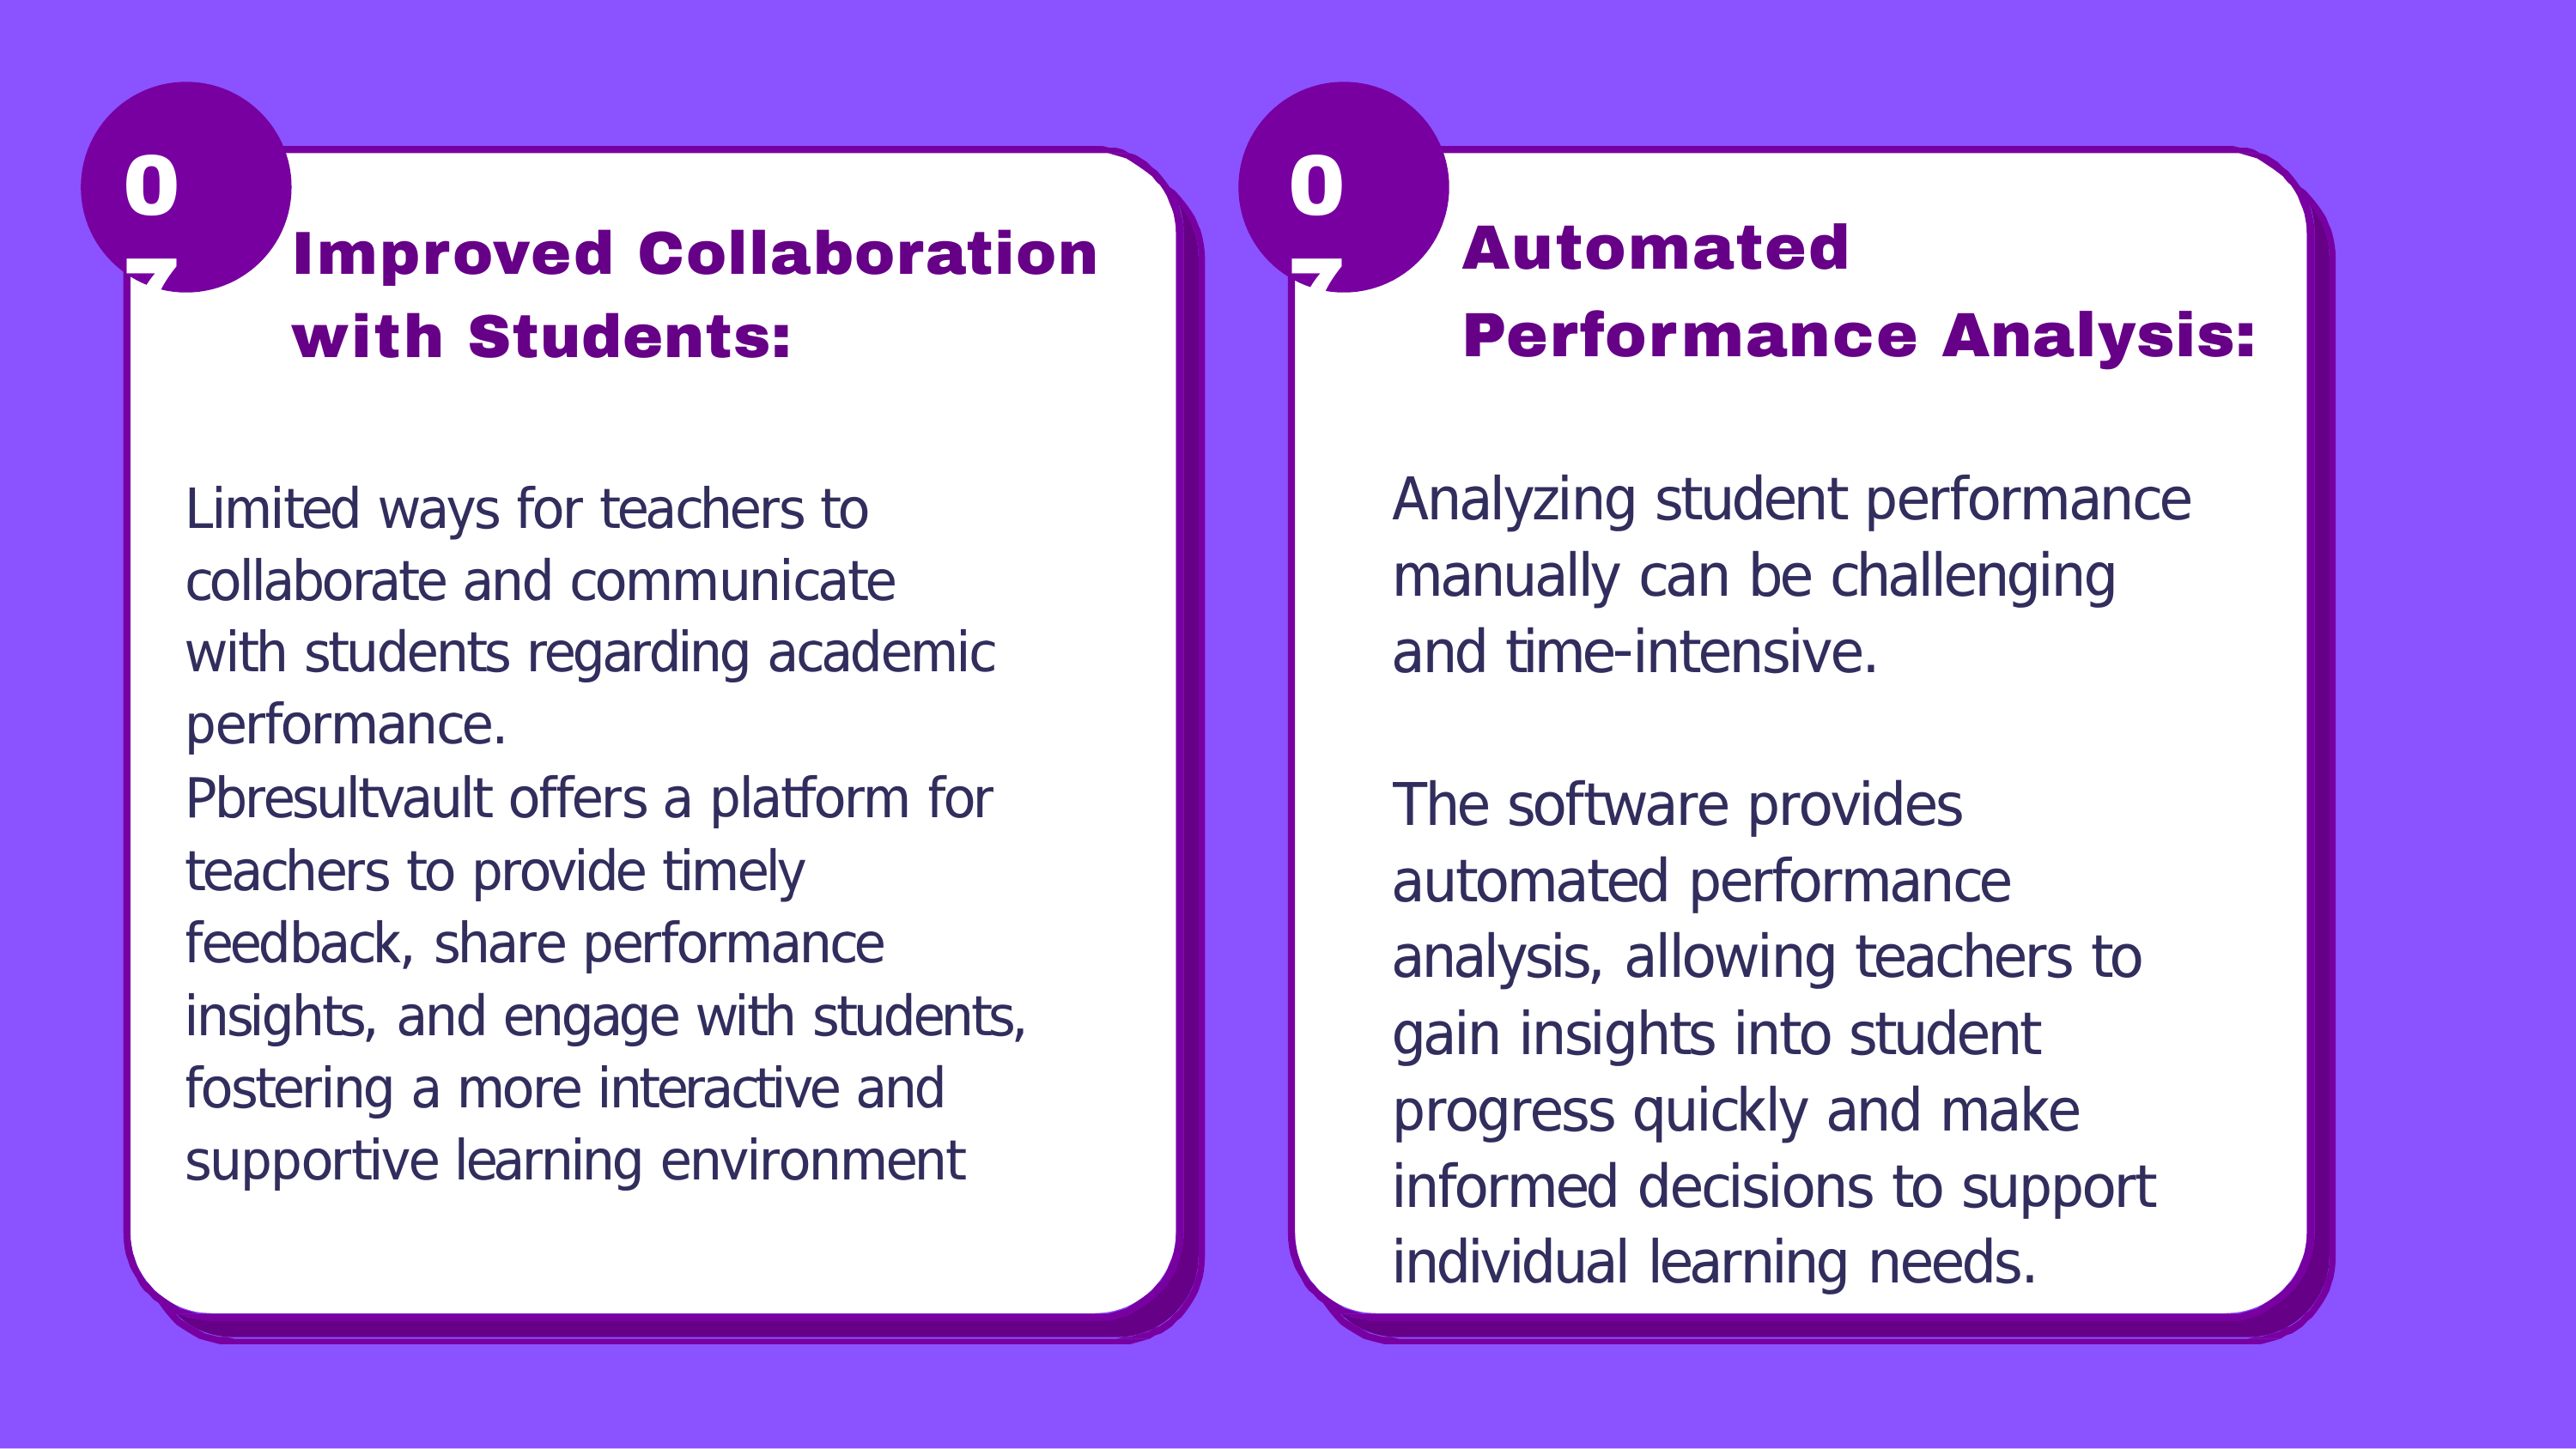

07
# 07
Automated Performance Analysis:
Analyzing student performance manually can be challenging and time-intensive.

The software provides automated performance analysis, allowing teachers to gain insights into student progress quickly and make informed decisions to support individual learning needs.
Improved Collaboration with Students:

Limited ways for teachers to collaborate and communicate with students regarding academic performance.
Pbresultvault offers a platform for teachers to provide timely feedback, share performance insights, and engage with students, fostering a more interactive and supportive learning environment